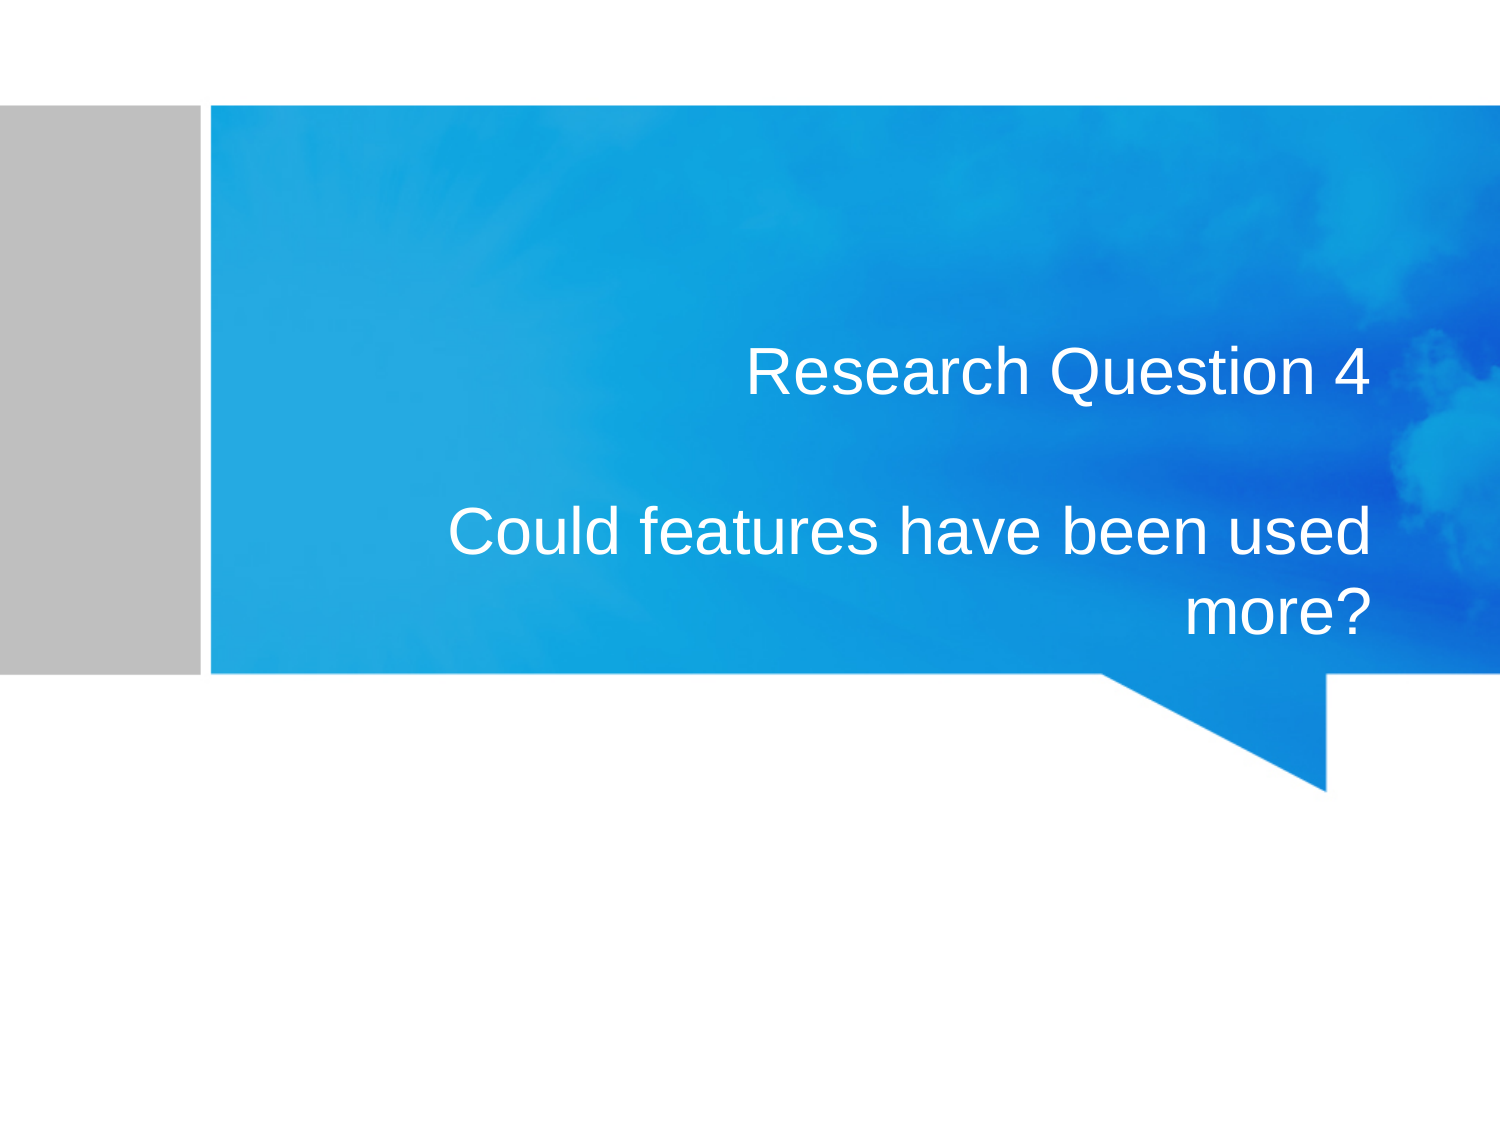

# Research Question 4
Could features have been used more?